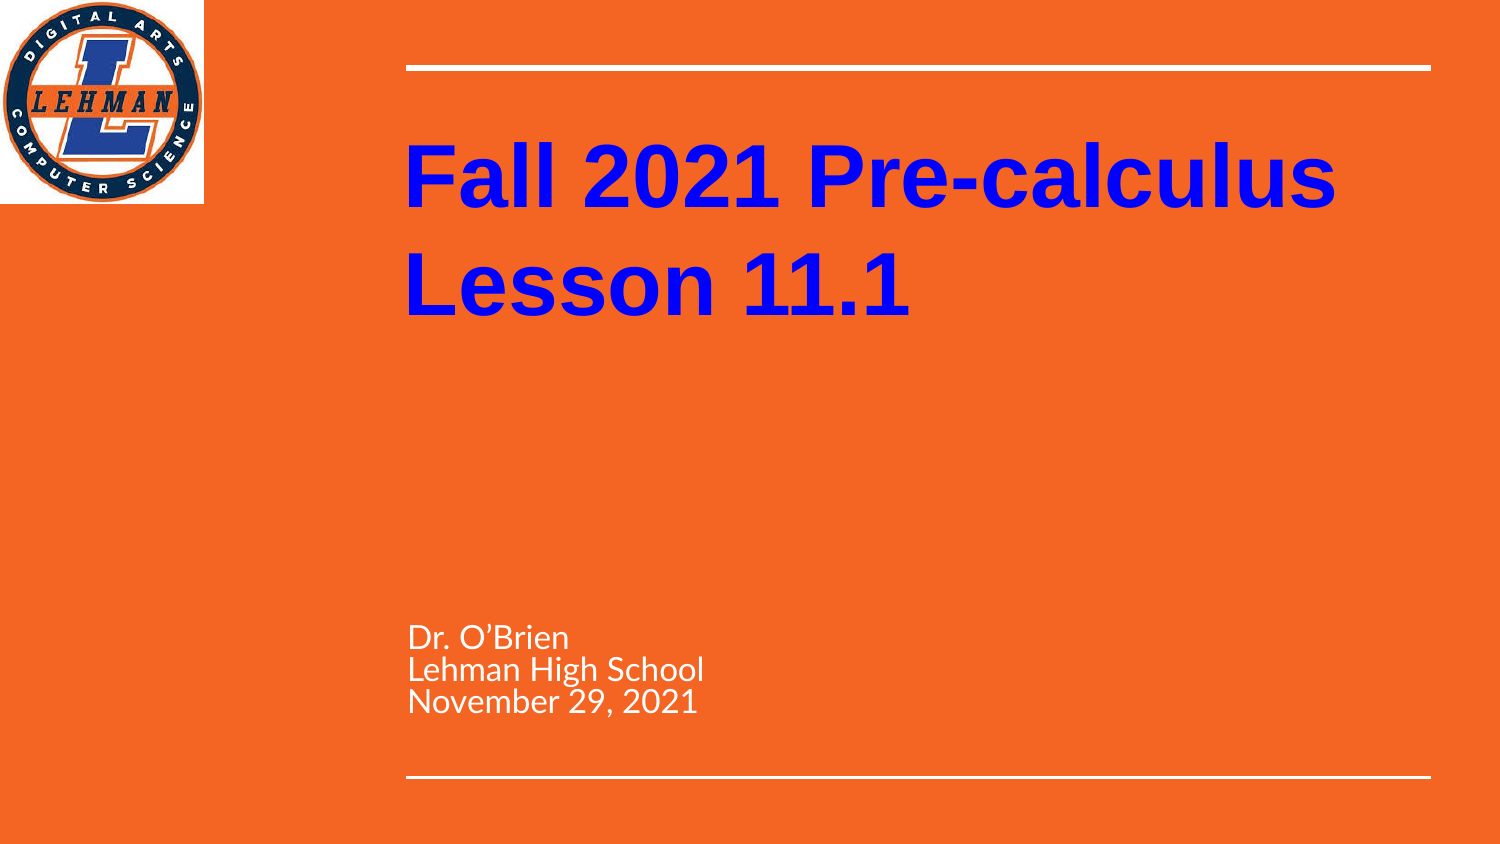

# Fall 2021 Pre-calculus
Lesson 11.1
Dr. O’Brien
Lehman High School
November 29, 2021